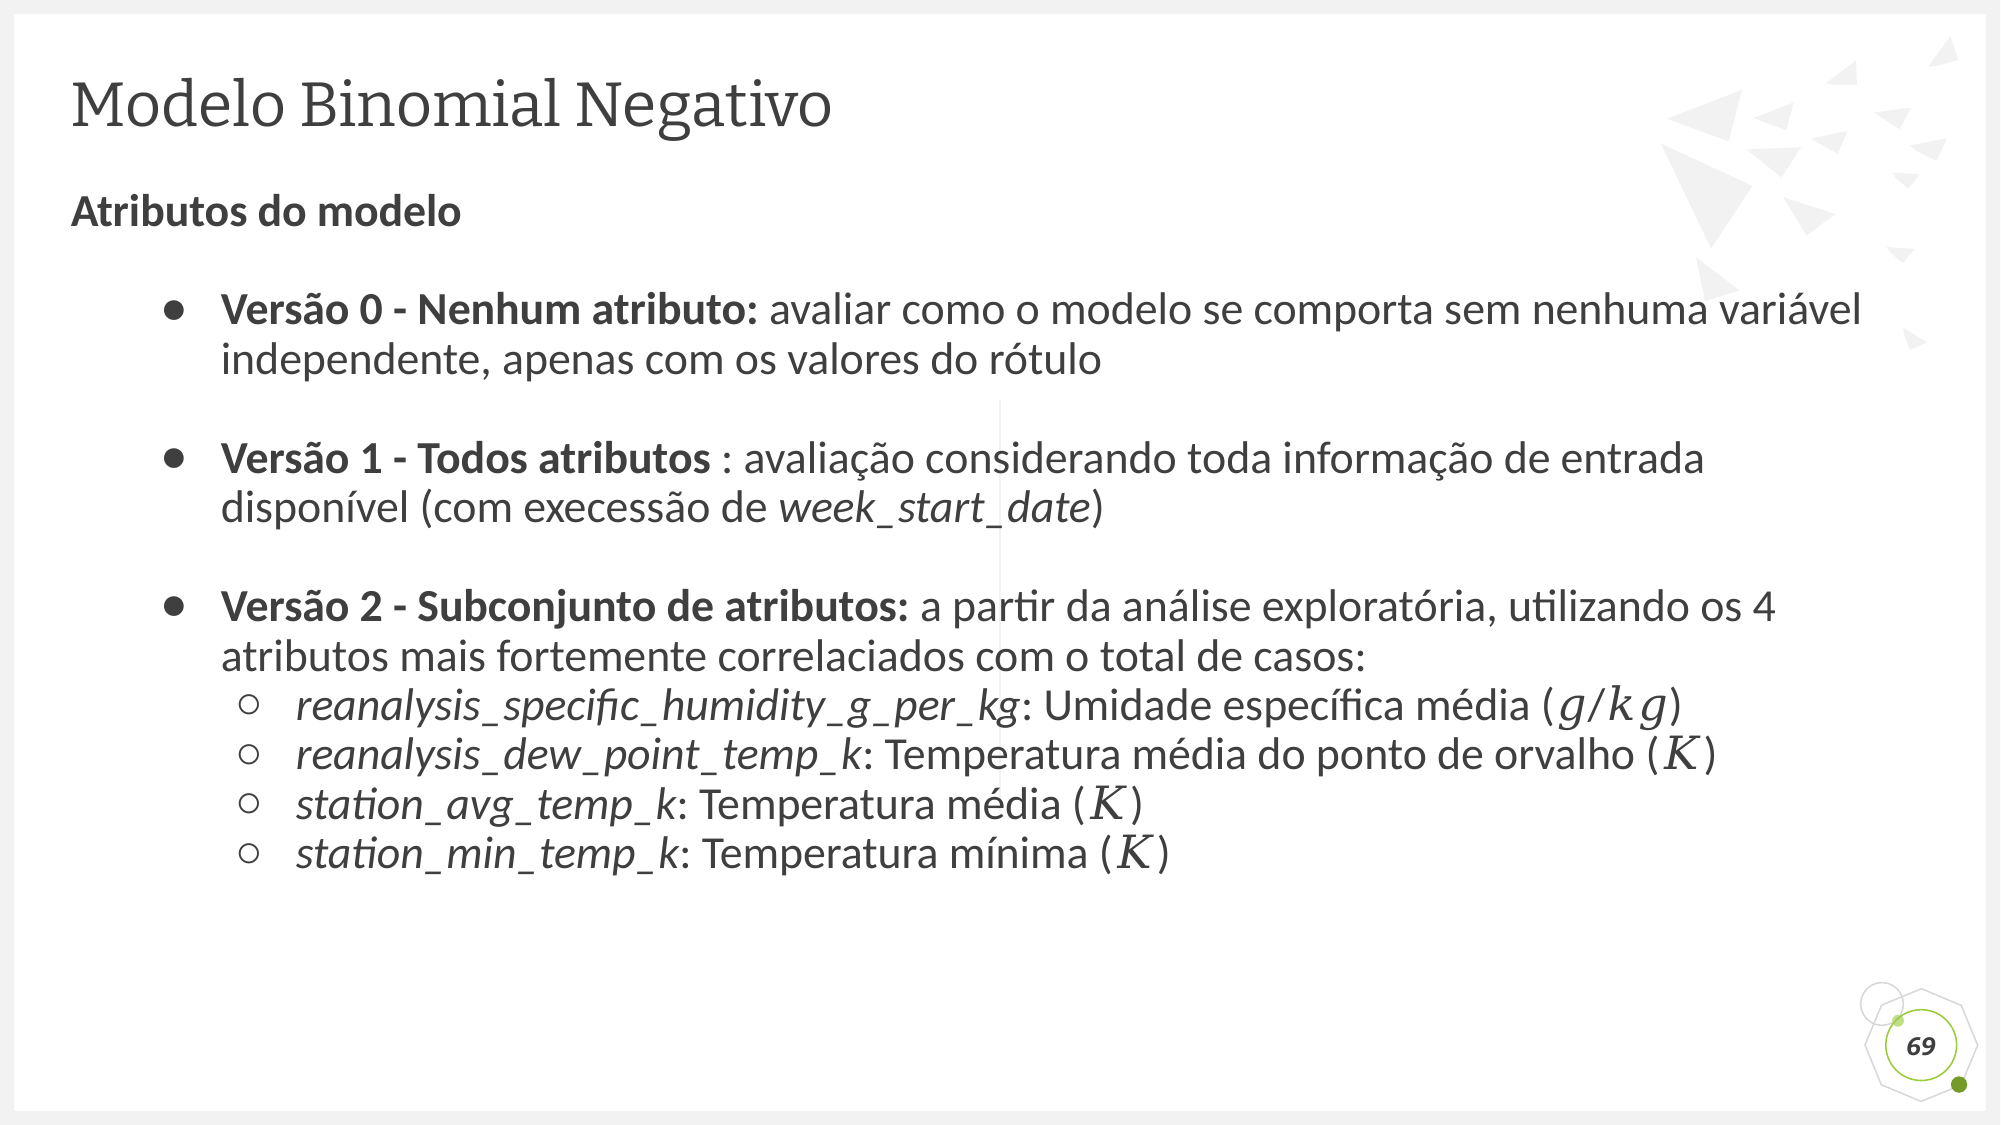

# Modelo Binomial Negativo
Atributos do modelo

Versão 0 - Nenhum atributo: avaliar como o modelo se comporta sem nenhuma variável independente, apenas com os valores do rótulo

Versão 1 - Todos atributos : avaliação considerando toda informação de entrada disponível (com execessão de week_start_date)

Versão 2 - Subconjunto de atributos: a partir da análise exploratória, utilizando os 4 atributos mais fortemente correlaciados com o total de casos:
reanalysis_specific_humidity_g_per_kg: Umidade específica média (𝑔/𝑘𝑔)
reanalysis_dew_point_temp_k: Temperatura média do ponto de orvalho (𝐾)
station_avg_temp_k: Temperatura média (𝐾)
station_min_temp_k: Temperatura mínima (𝐾)

69